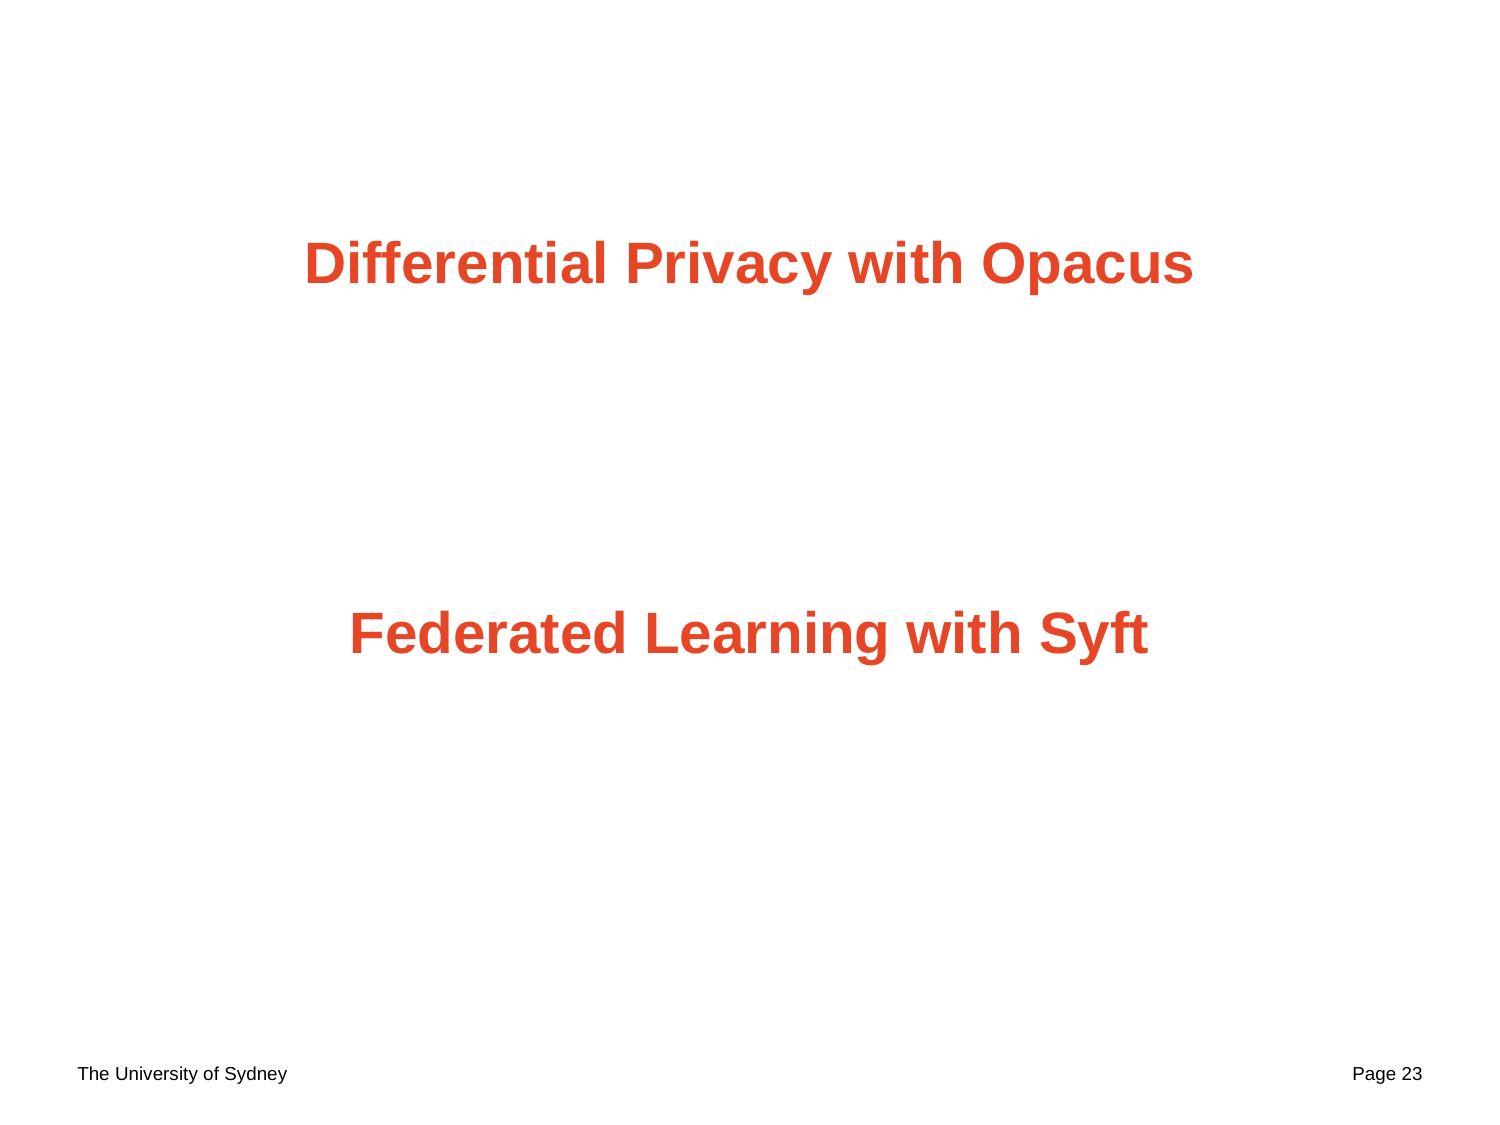

# Differential Privacy with Opacus
Federated Learning with Syft